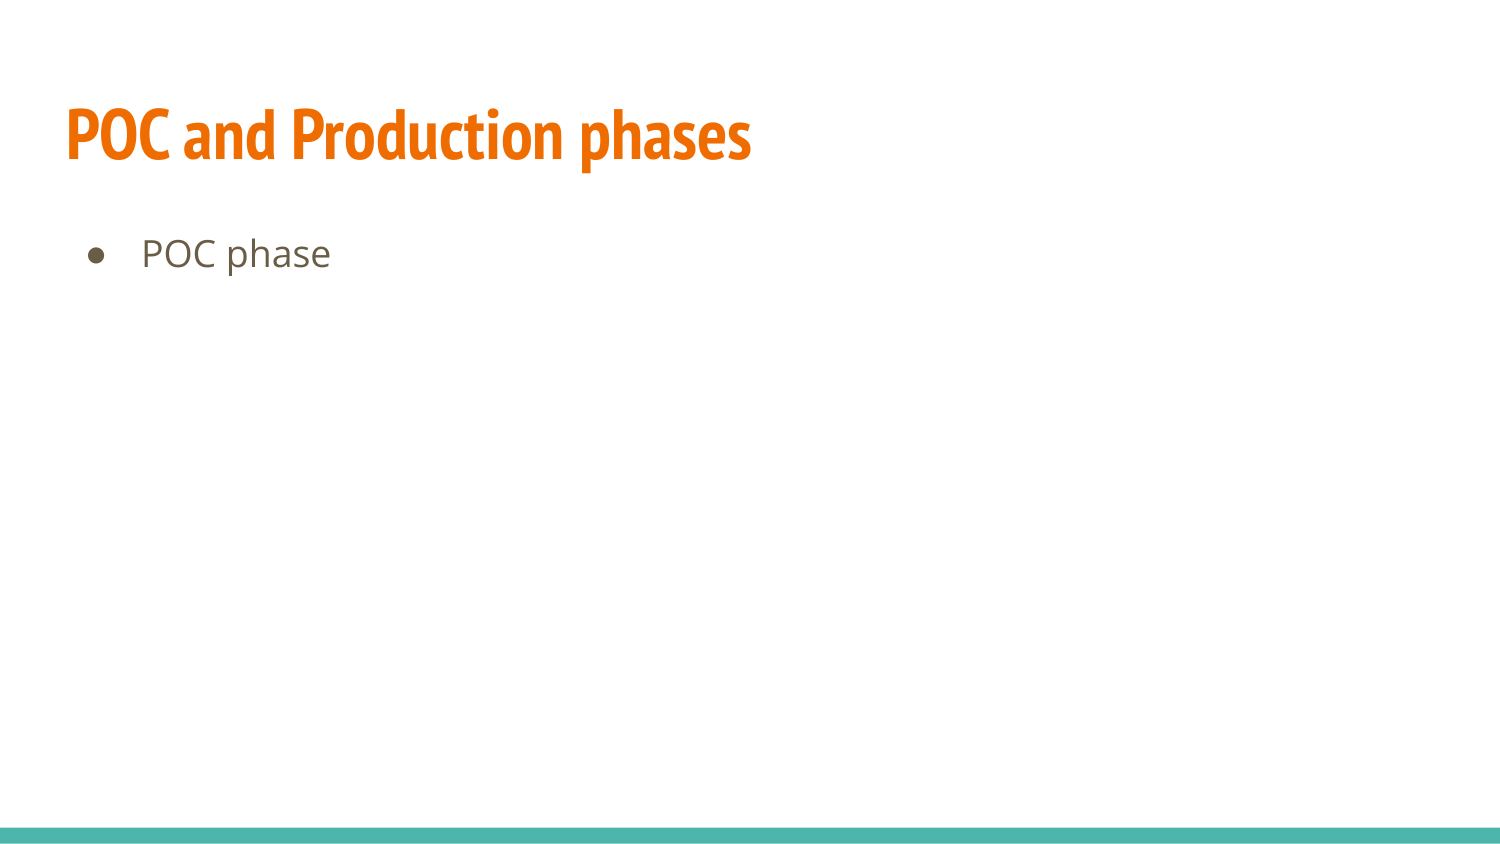

# POC and Production phases
POC phase